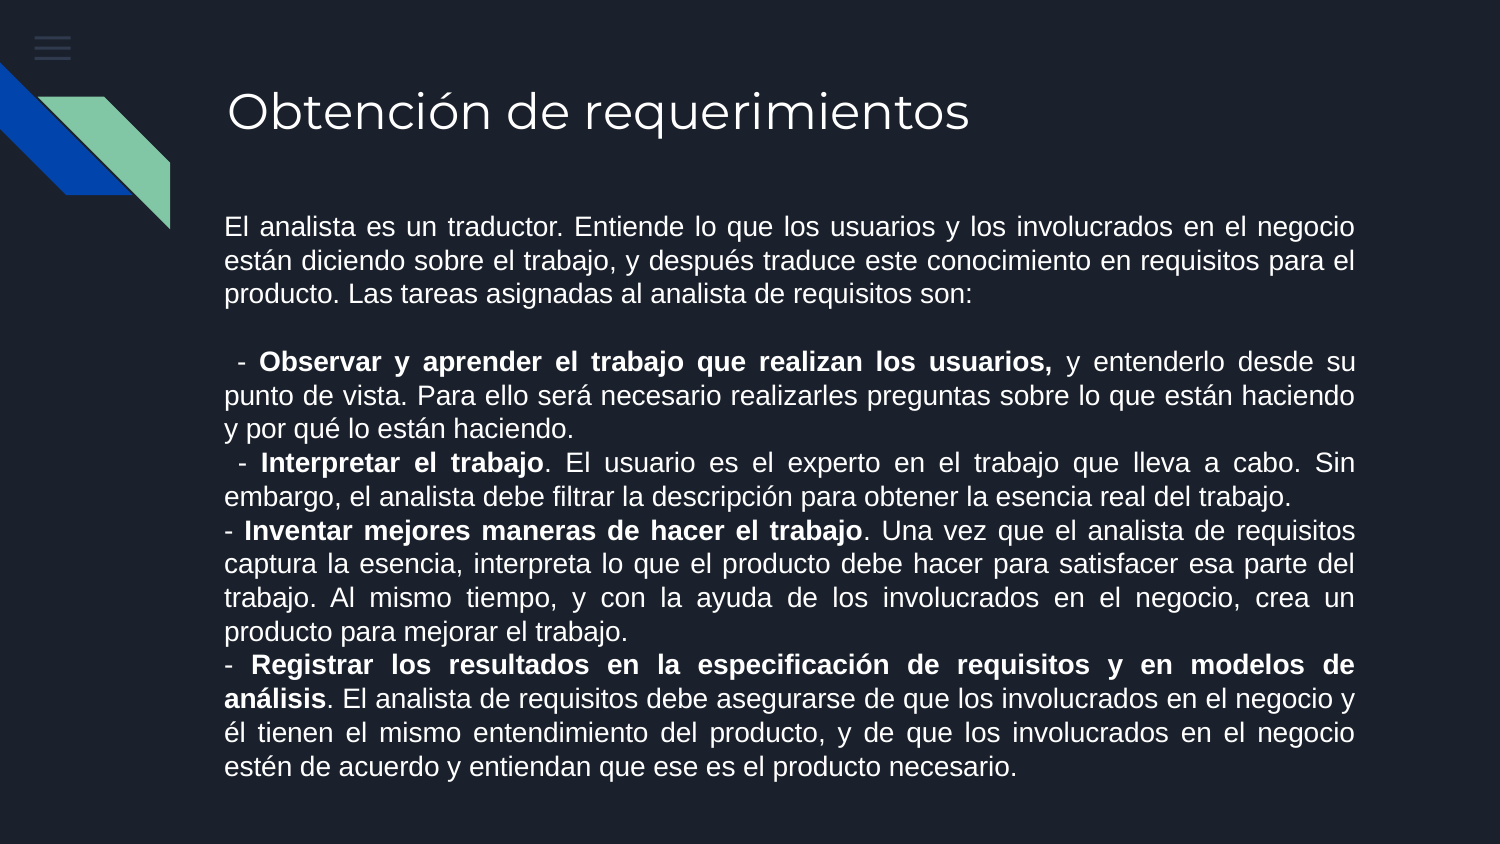

# Obtención de requerimientos

El analista es un traductor. Entiende lo que los usuarios y los involucrados en el negocio están diciendo sobre el trabajo, y después traduce este conocimiento en requisitos para el producto. Las tareas asignadas al analista de requisitos son:

 - Observar y aprender el trabajo que realizan los usuarios, y entenderlo desde su punto de vista. Para ello será necesario realizarles preguntas sobre lo que están haciendo y por qué lo están haciendo.
 - Interpretar el trabajo. El usuario es el experto en el trabajo que lleva a cabo. Sin embargo, el analista debe filtrar la descripción para obtener la esencia real del trabajo.
- Inventar mejores maneras de hacer el trabajo. Una vez que el analista de requisitos captura la esencia, interpreta lo que el producto debe hacer para satisfacer esa parte del trabajo. Al mismo tiempo, y con la ayuda de los involucrados en el negocio, crea un producto para mejorar el trabajo.
- Registrar los resultados en la especificación de requisitos y en modelos de análisis. El analista de requisitos debe asegurarse de que los involucrados en el negocio y él tienen el mismo entendimiento del producto, y de que los involucrados en el negocio estén de acuerdo y entiendan que ese es el producto necesario.